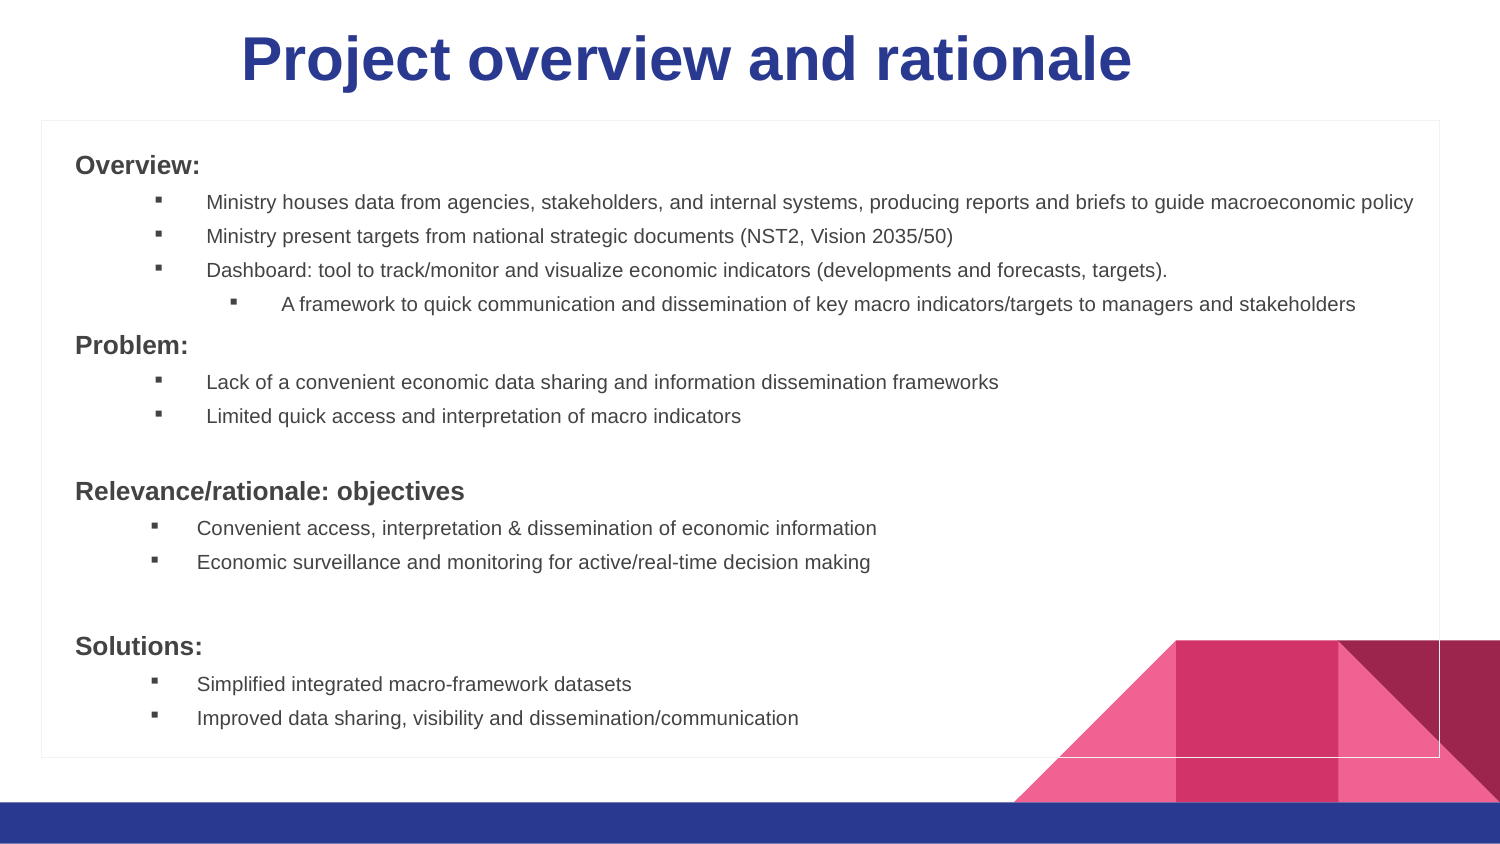

# Project overview and rationale
Overview:
Ministry houses data from agencies, stakeholders, and internal systems, producing reports and briefs to guide macroeconomic policy
Ministry present targets from national strategic documents (NST2, Vision 2035/50)
Dashboard: tool to track/monitor and visualize economic indicators (developments and forecasts, targets).
A framework to quick communication and dissemination of key macro indicators/targets to managers and stakeholders
Problem:
Lack of a convenient economic data sharing and information dissemination frameworks
Limited quick access and interpretation of macro indicators

Relevance/rationale: objectives
Convenient access, interpretation & dissemination of economic information
Economic surveillance and monitoring for active/real-time decision making

Solutions:
Simplified integrated macro-framework datasets
Improved data sharing, visibility and dissemination/communication